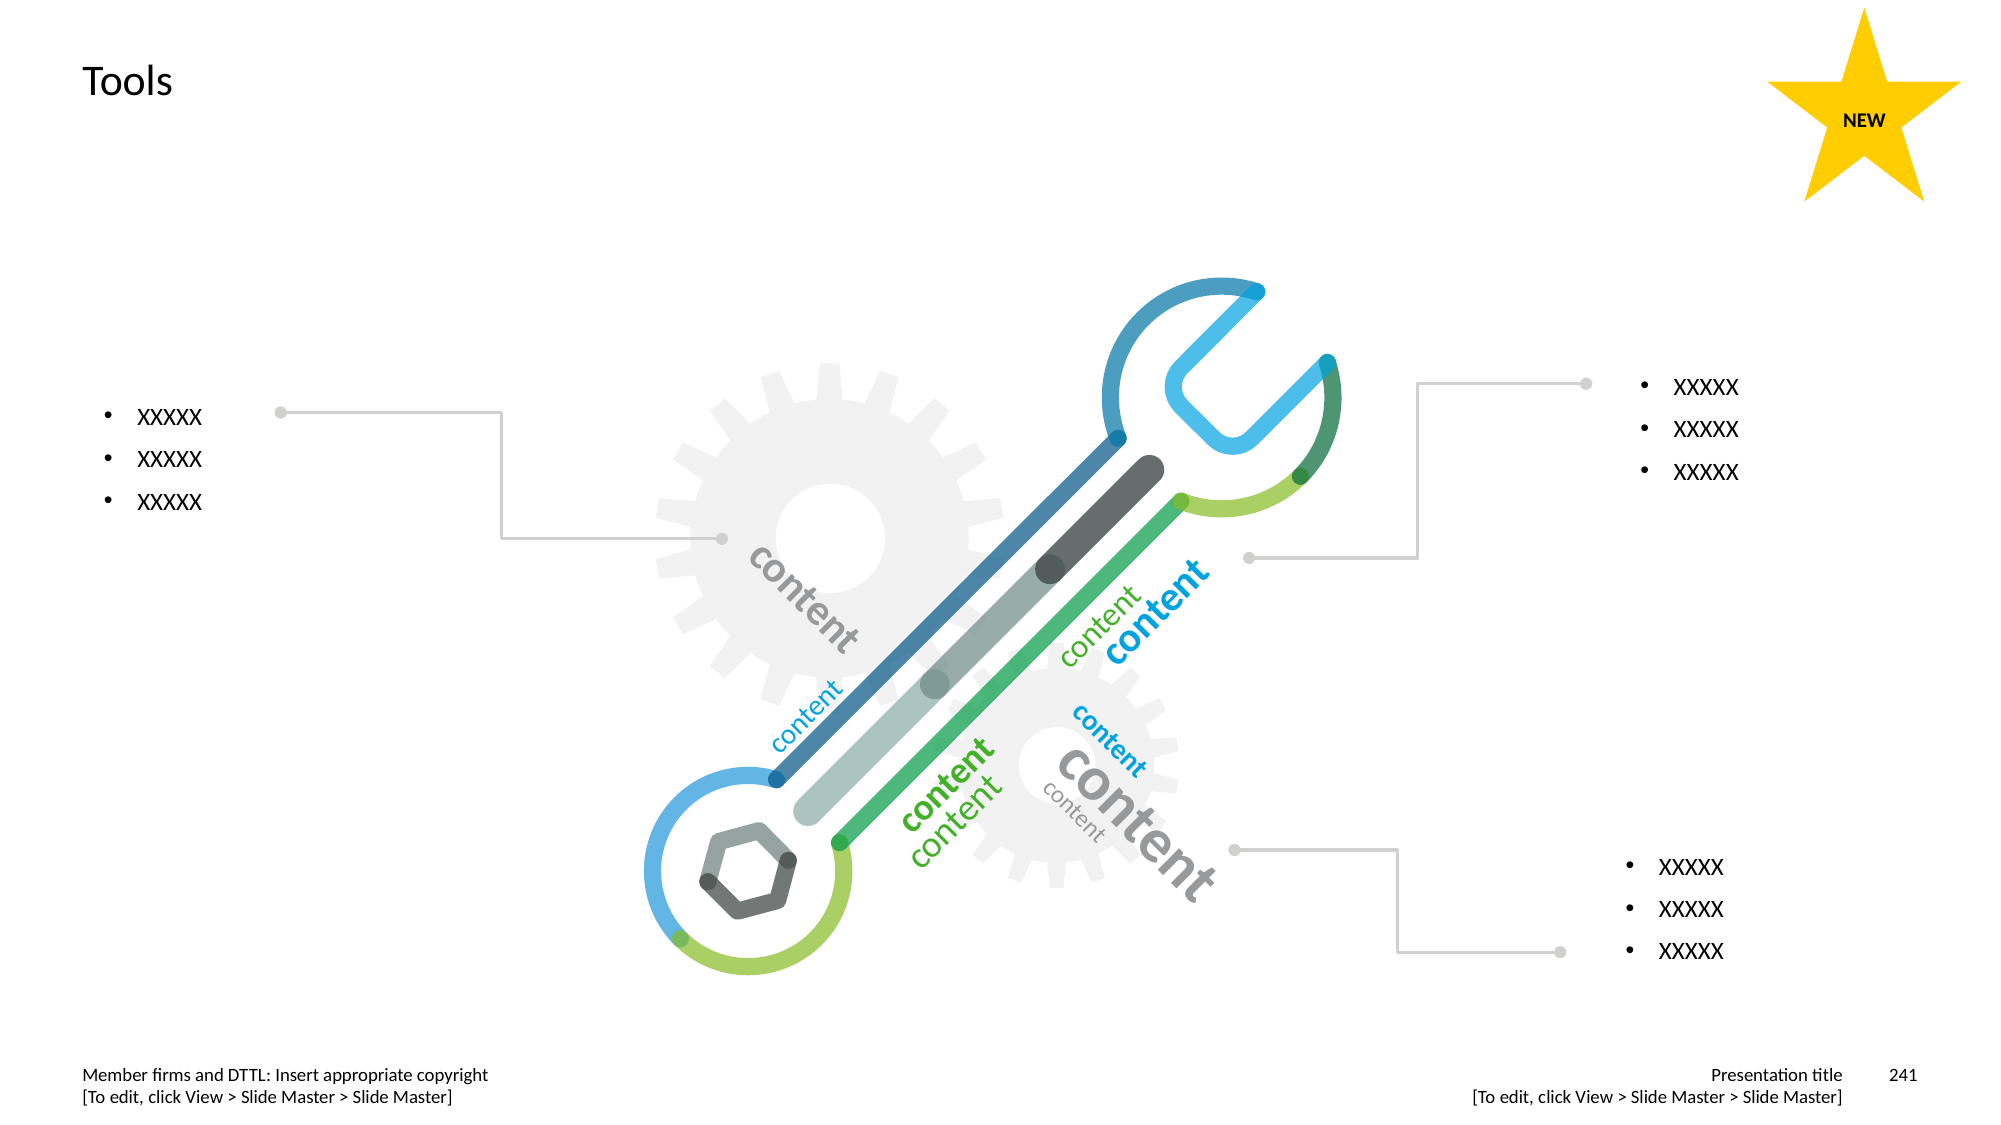

NEW
# Tools

XXXXX
XXXXX
XXXXX

XXXXX
XXXXX
XXXXX

content
content
content
content
content
content
content
content
content

XXXXX
XXXXX
XXXXX